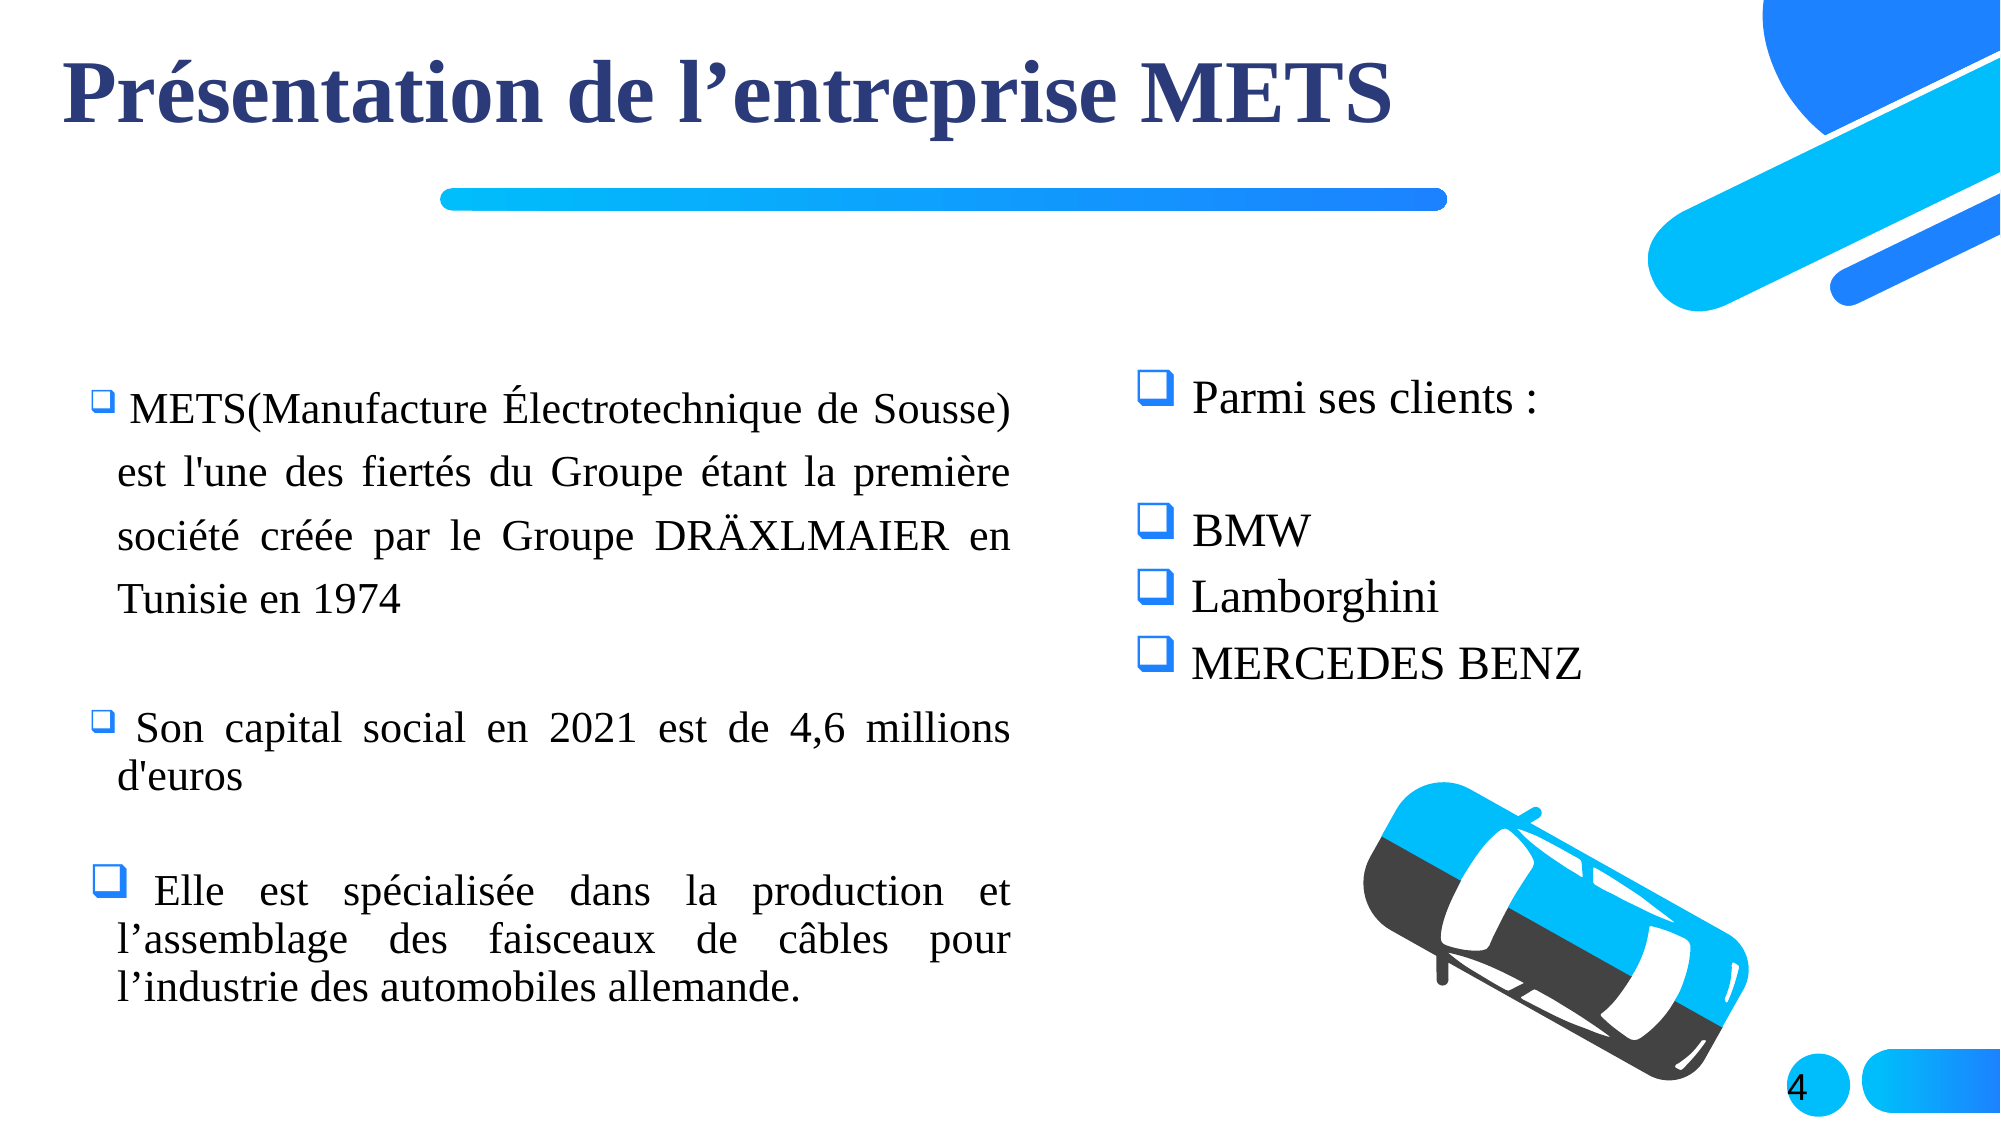

# Présentation de l’entreprise METS
 METS(Manufacture Électrotechnique de Sousse) est l'une des fiertés du Groupe étant la première société créée par le Groupe DRÄXLMAIER en Tunisie en 1974

 Son capital social en 2021 est de 4,6 millions d'euros

 Elle est spécialisée dans la production et l’assemblage des faisceaux de câbles pour l’industrie des automobiles allemande.
 Parmi ses clients :

 BMW
 Lamborghini
 MERCEDES BENZ

4